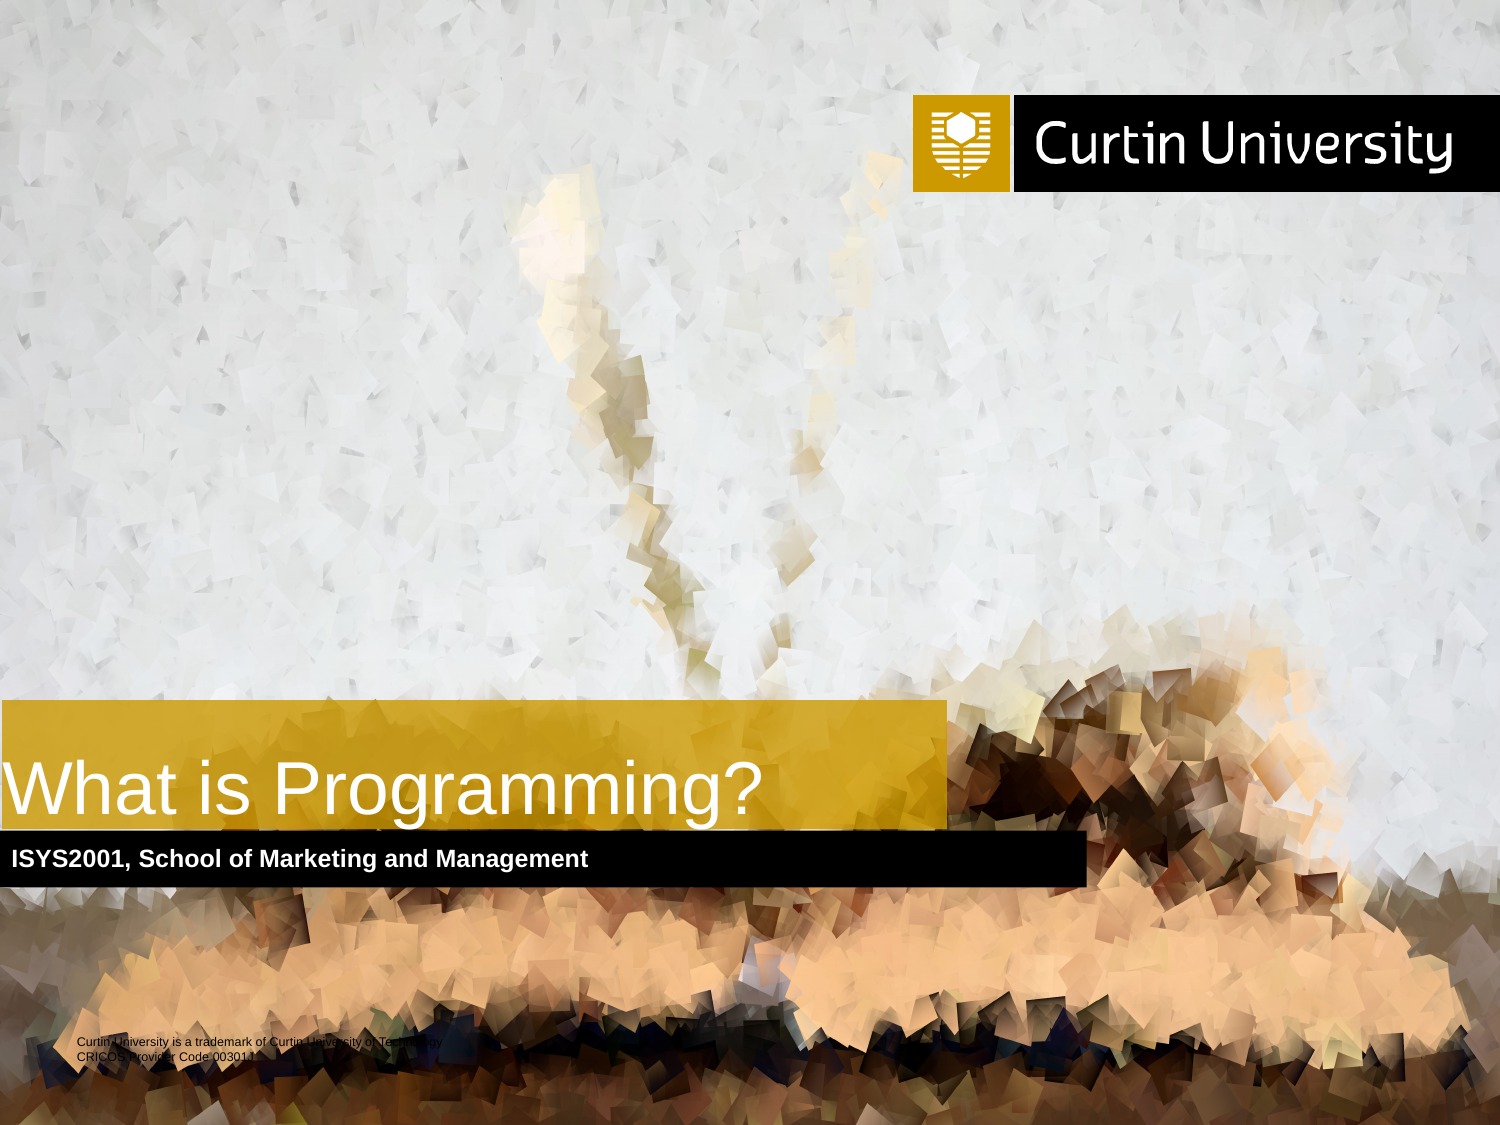

# What is Programming?
ISYS2001, School of Marketing and Management